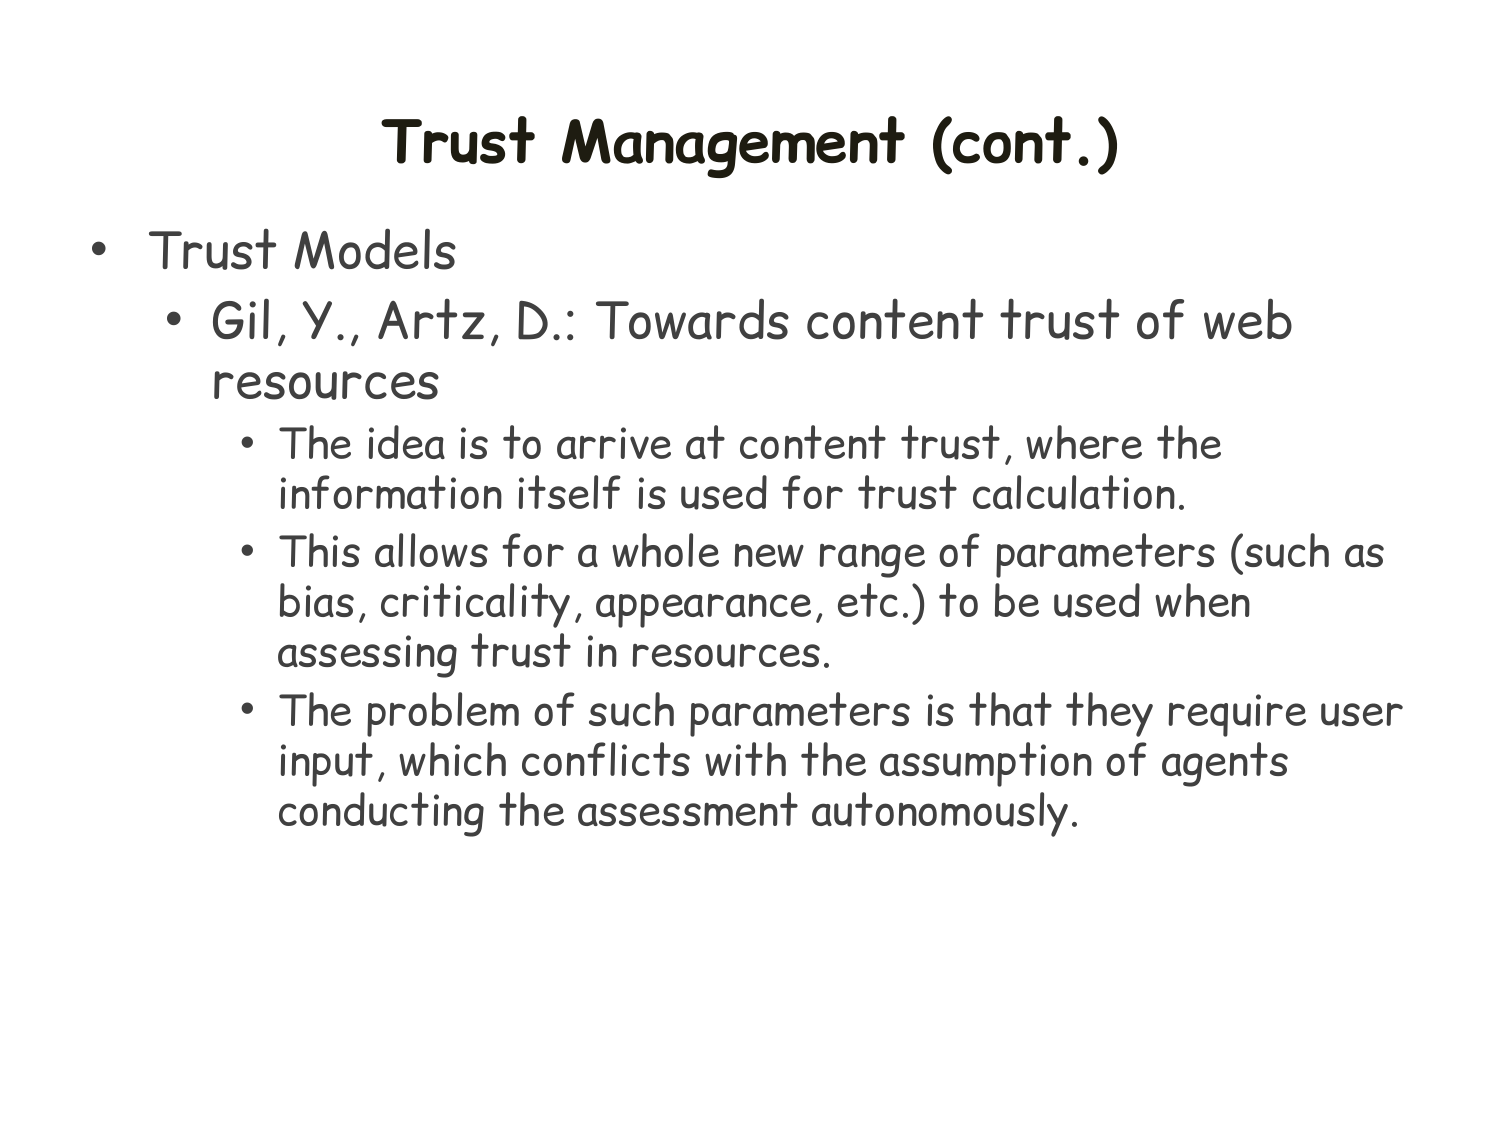

# Trust Management (cont.)
Trust Models
Gil, Y., Artz, D.: Towards content trust of web resources
The idea is to arrive at content trust, where the information itself is used for trust calculation.
This allows for a whole new range of parameters (such as bias, criticality, appearance, etc.) to be used when assessing trust in resources.
The problem of such parameters is that they require user input, which conflicts with the assumption of agents conducting the assessment autonomously.